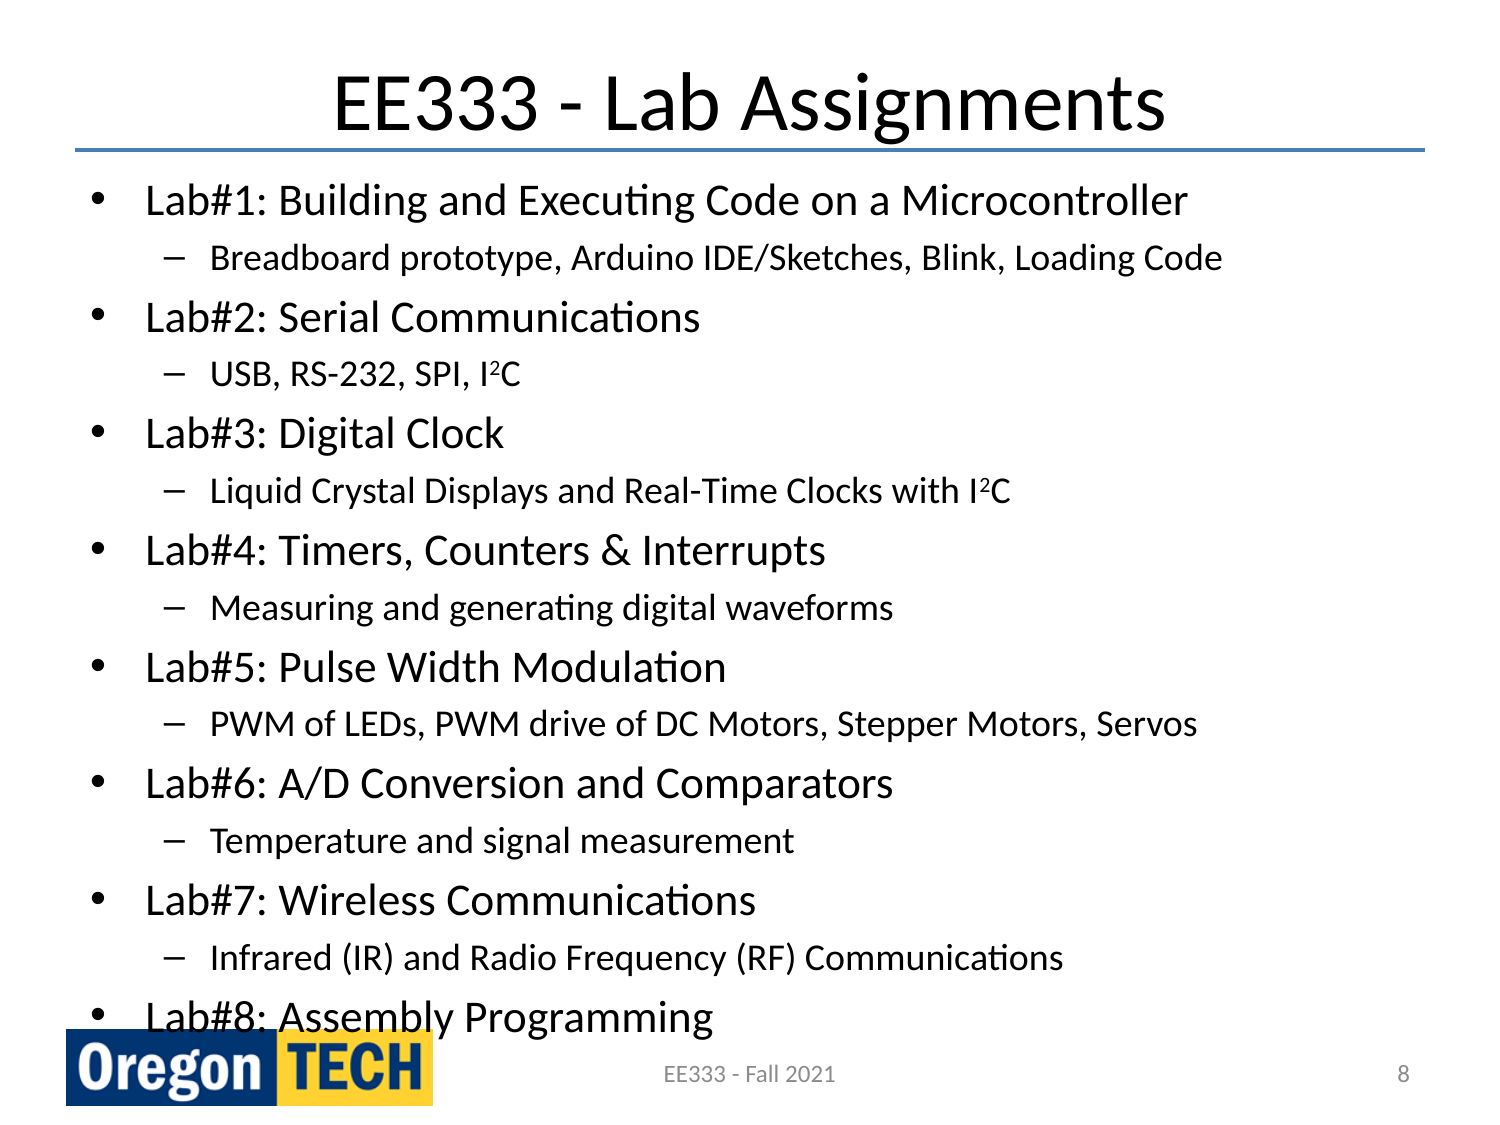

# EE333 - Lab Assignments
Lab#1: Building and Executing Code on a Microcontroller
Breadboard prototype, Arduino IDE/Sketches, Blink, Loading Code
Lab#2: Serial Communications
USB, RS-232, SPI, I2C
Lab#3: Digital Clock
Liquid Crystal Displays and Real-Time Clocks with I2C
Lab#4: Timers, Counters & Interrupts
Measuring and generating digital waveforms
Lab#5: Pulse Width Modulation
PWM of LEDs, PWM drive of DC Motors, Stepper Motors, Servos
Lab#6: A/D Conversion and Comparators
Temperature and signal measurement
Lab#7: Wireless Communications
Infrared (IR) and Radio Frequency (RF) Communications
Lab#8: Assembly Programming
EE333 - Fall 2021
8